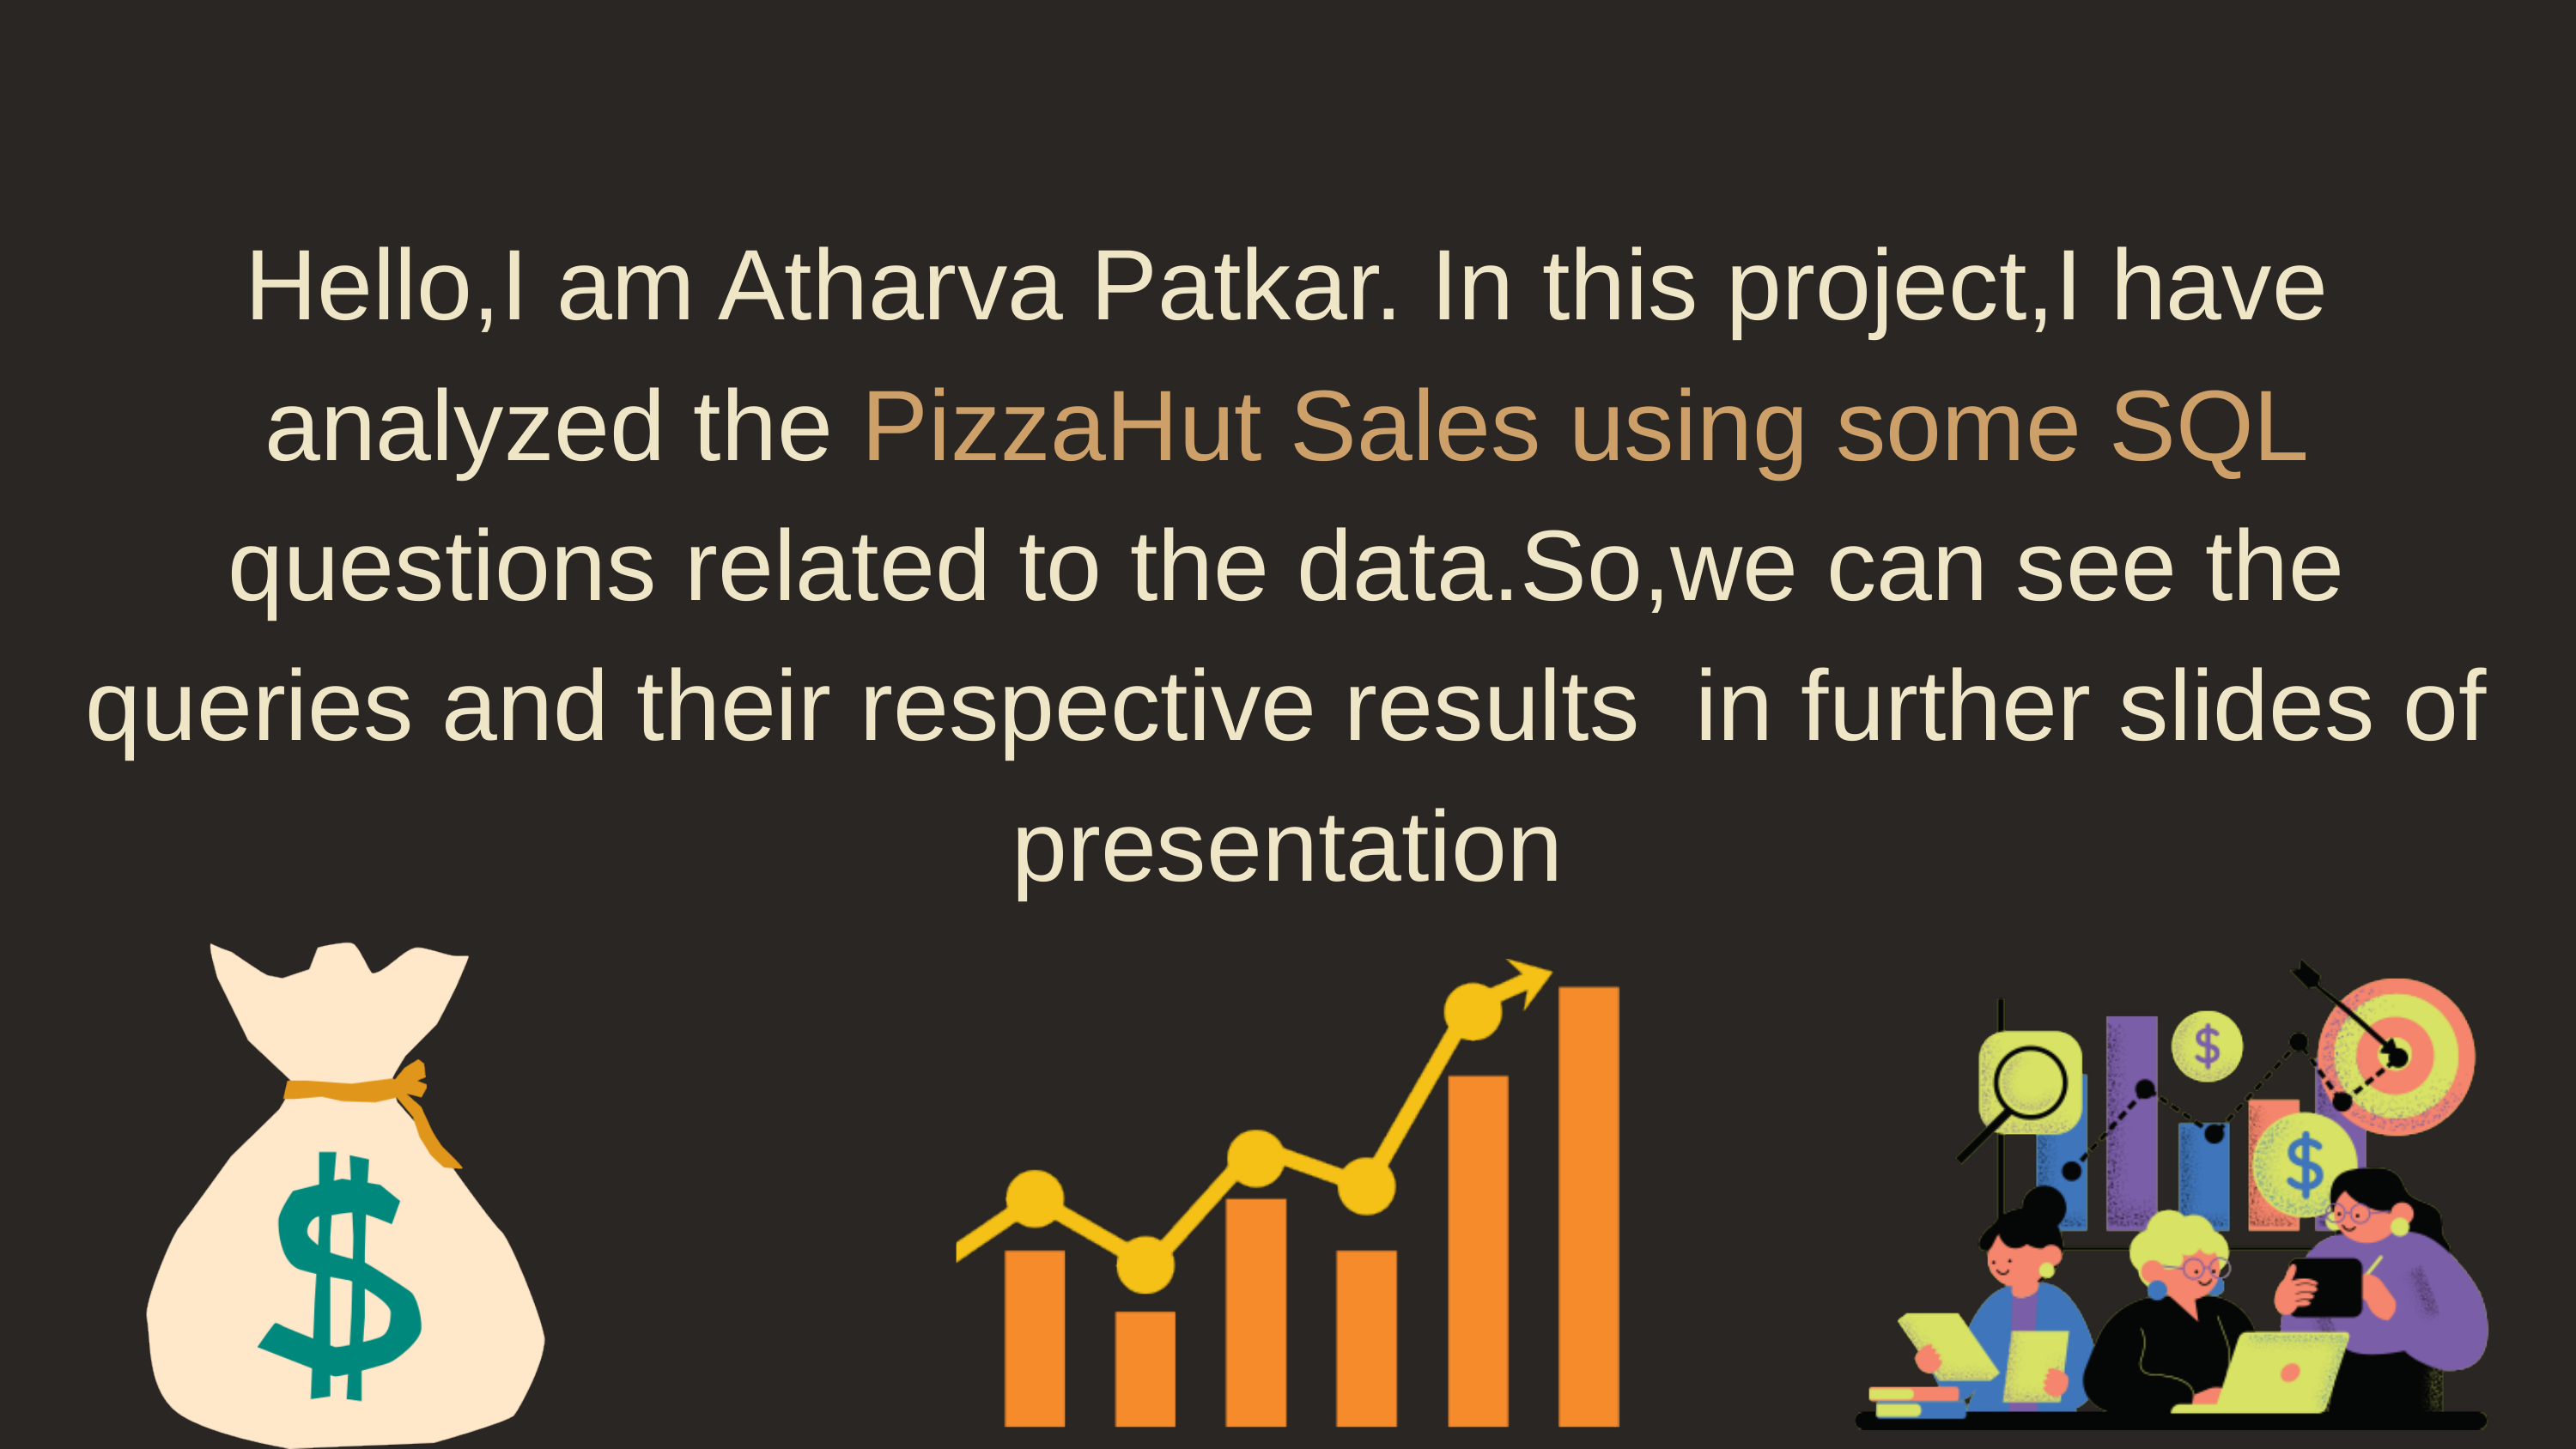

Hello,I am Atharva Patkar. In this project,I have analyzed the PizzaHut Sales using some SQL questions related to the data.So,we can see the queries and their respective results  in further slides of presentation